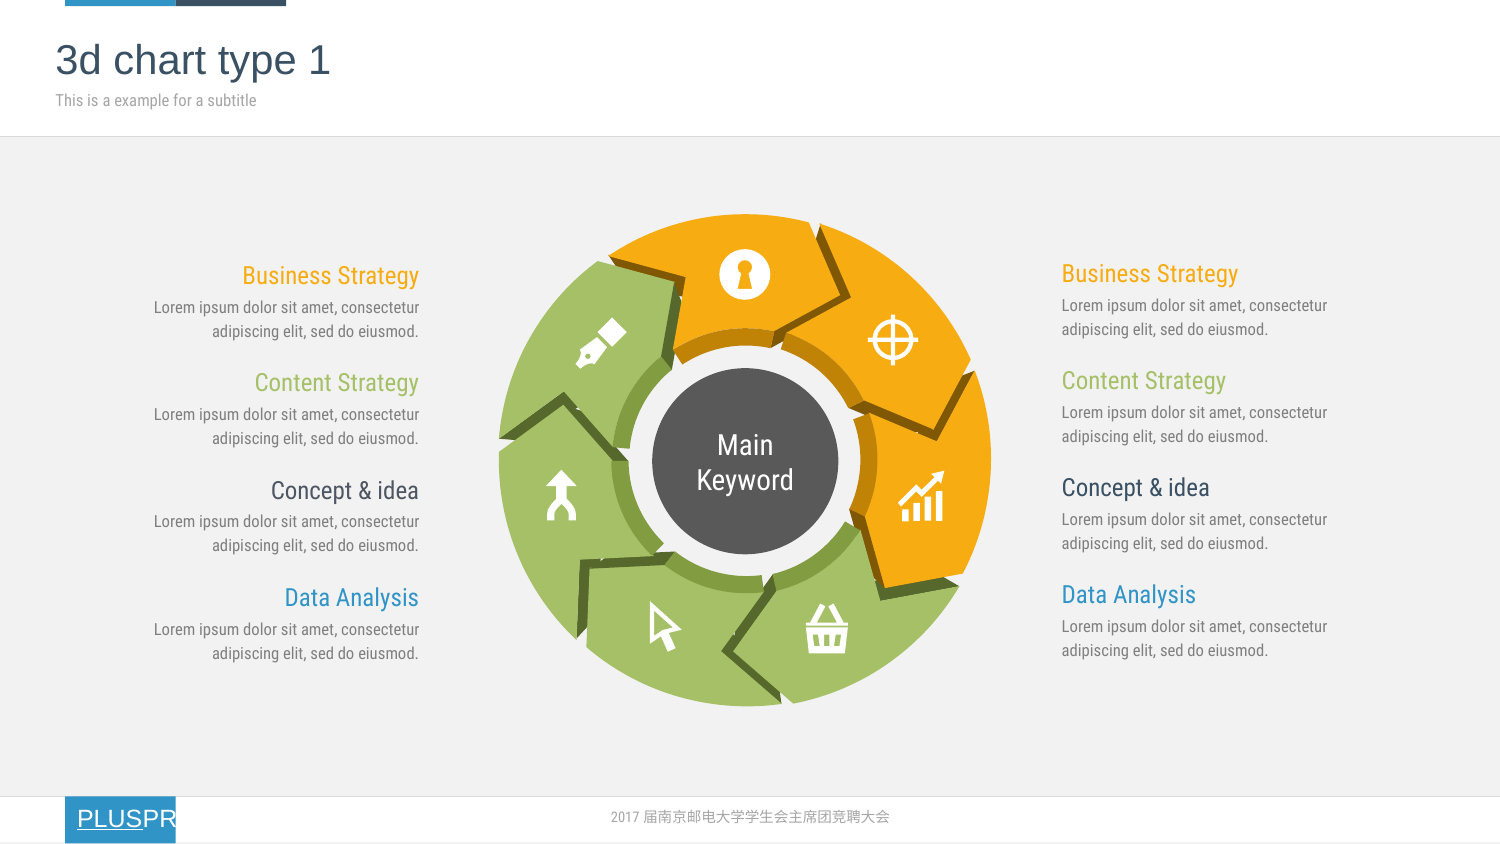

# 3d chart type 1
This is a example for a subtitle

Main
Keyword

Business Strategy
Lorem ipsum dolor sit amet, consectetur adipiscing elit, sed do eiusmod.
Business Strategy
Lorem ipsum dolor sit amet, consectetur adipiscing elit, sed do eiusmod.
Content Strategy
Lorem ipsum dolor sit amet, consectetur adipiscing elit, sed do eiusmod.
Content Strategy
Lorem ipsum dolor sit amet, consectetur adipiscing elit, sed do eiusmod.
Concept & idea
Lorem ipsum dolor sit amet, consectetur adipiscing elit, sed do eiusmod.
Concept & idea
Lorem ipsum dolor sit amet, consectetur adipiscing elit, sed do eiusmod.
Data Analysis
Lorem ipsum dolor sit amet, consectetur adipiscing elit, sed do eiusmod.
Data Analysis
Lorem ipsum dolor sit amet, consectetur adipiscing elit, sed do eiusmod.